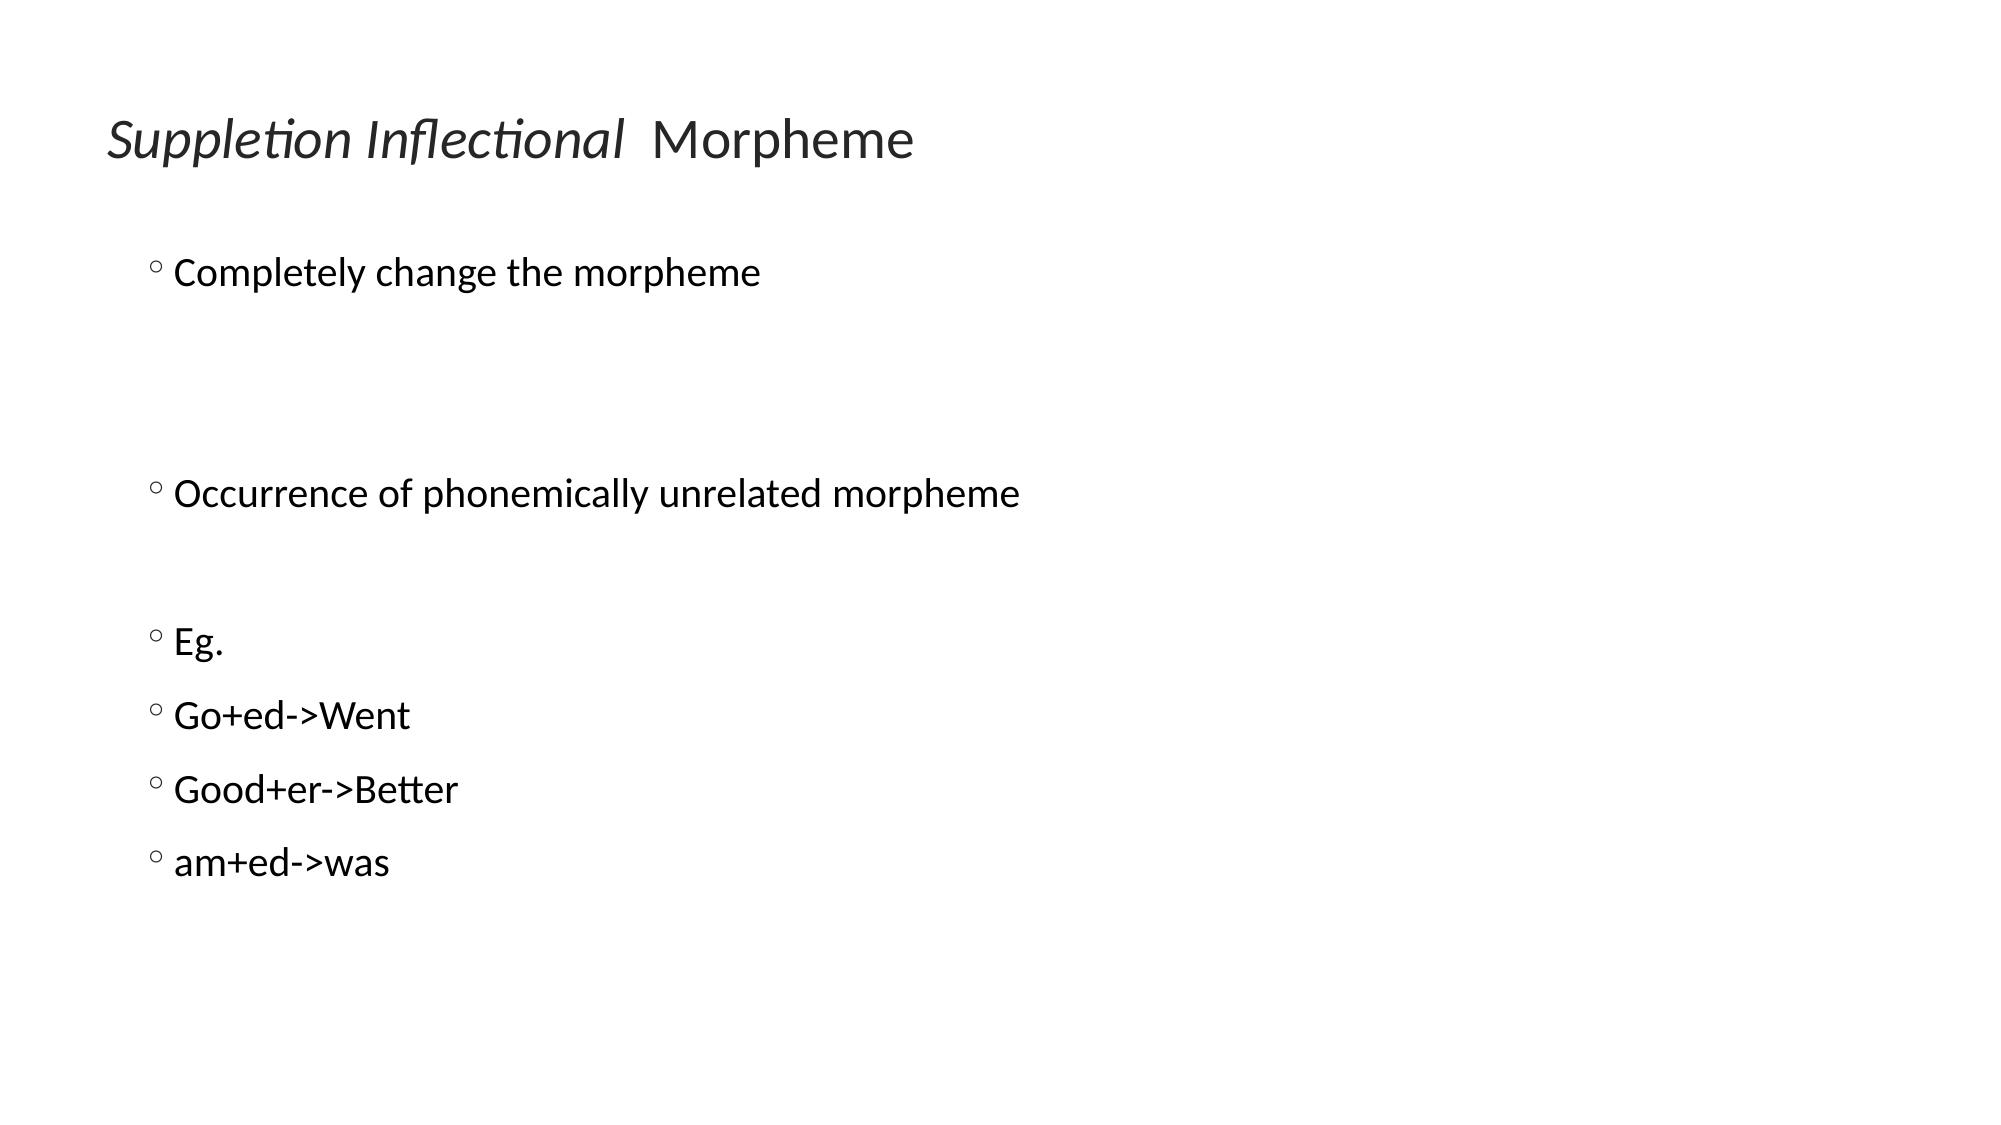

Suppletion Inflectional  Morpheme
Completely change the morpheme

Occurrence of phonemically unrelated morpheme

Eg.
Go+ed->Went
Good+er->Better
am+ed->was